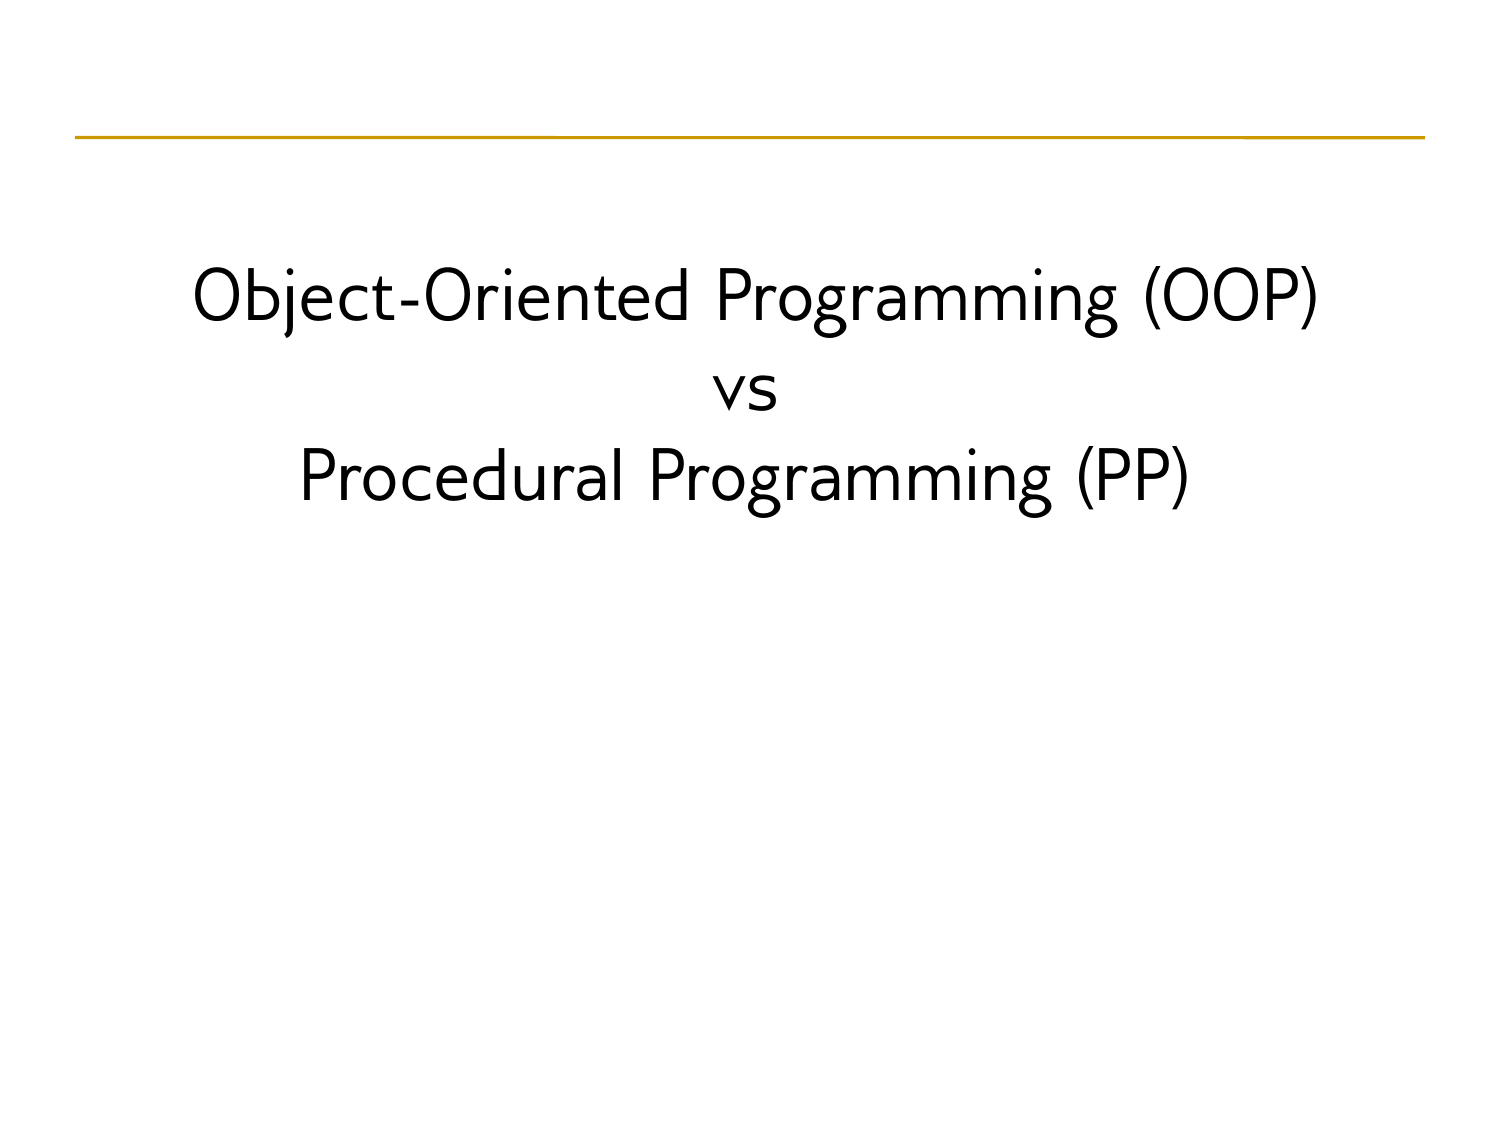

# Object-Oriented Programming (OOP) vs Procedural Programming (PP)